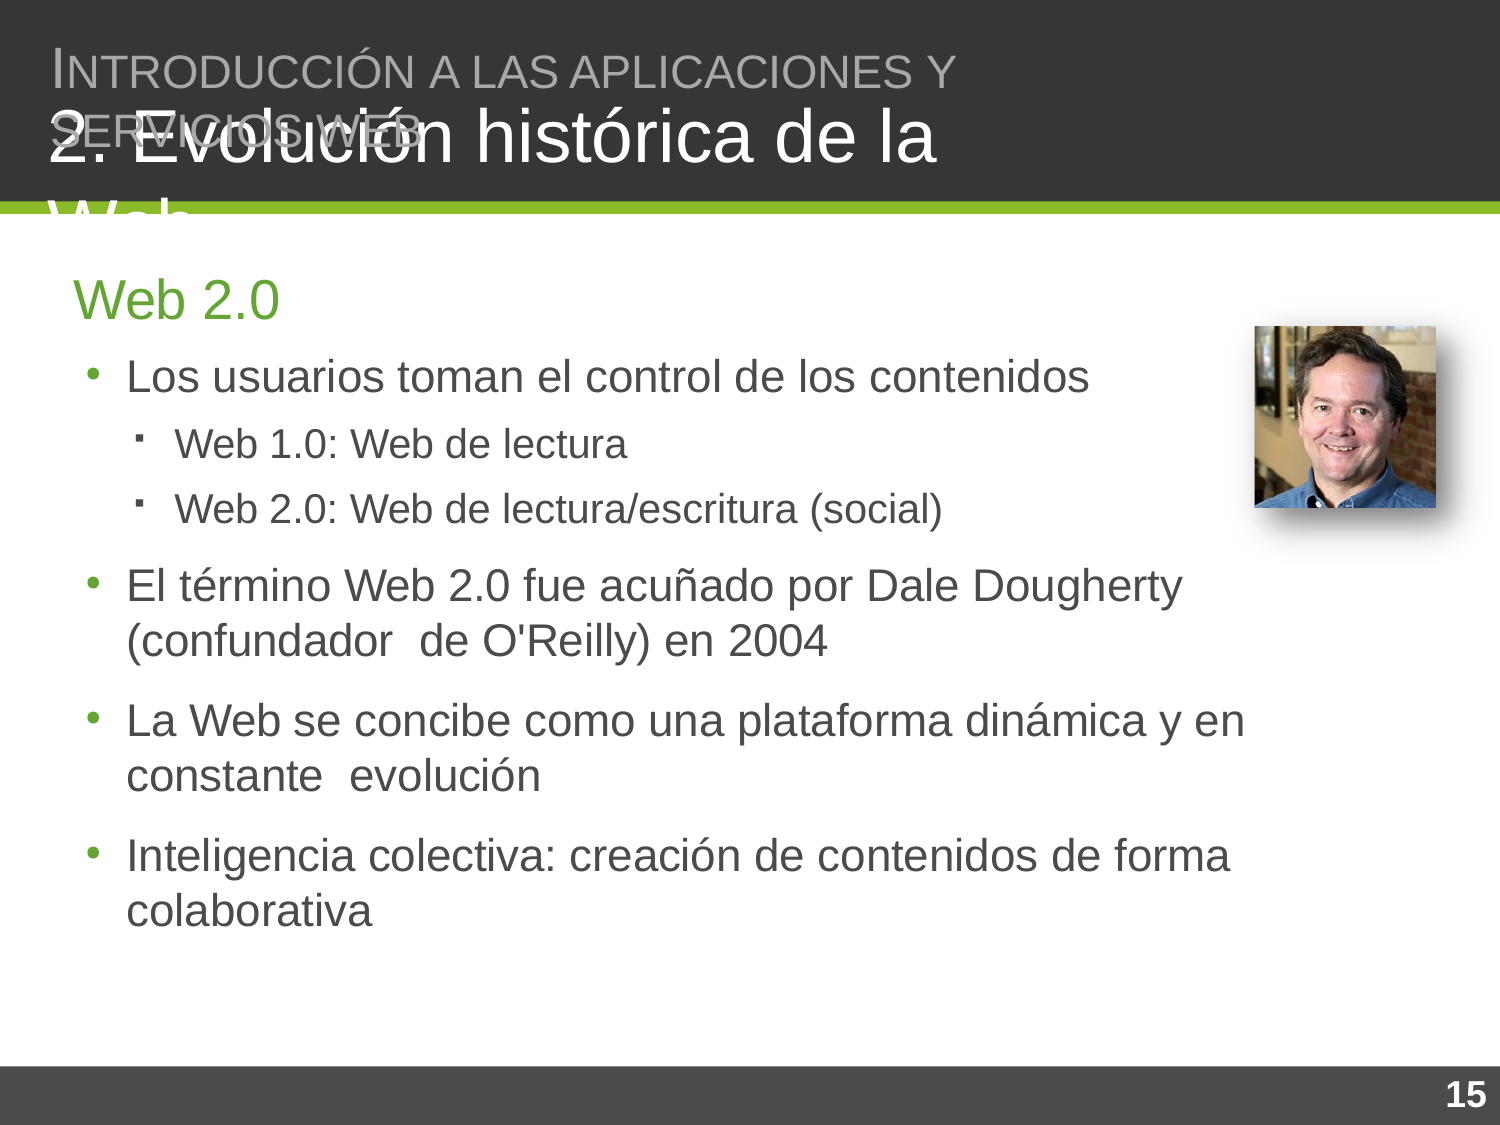

# INTRODUCCIÓN A LAS APLICACIONES Y SERVICIOS WEB
2. Evolución histórica de la Web
Web 2.0
Los usuarios toman el control de los contenidos
Web 1.0: Web de lectura
Web 2.0: Web de lectura/escritura (social)
El término Web 2.0 fue acuñado por Dale Dougherty (confundador  de O'Reilly) en 2004
La Web se concibe como una plataforma dinámica y en constante  evolución
Inteligencia colectiva: creación de contenidos de forma colaborativa

15